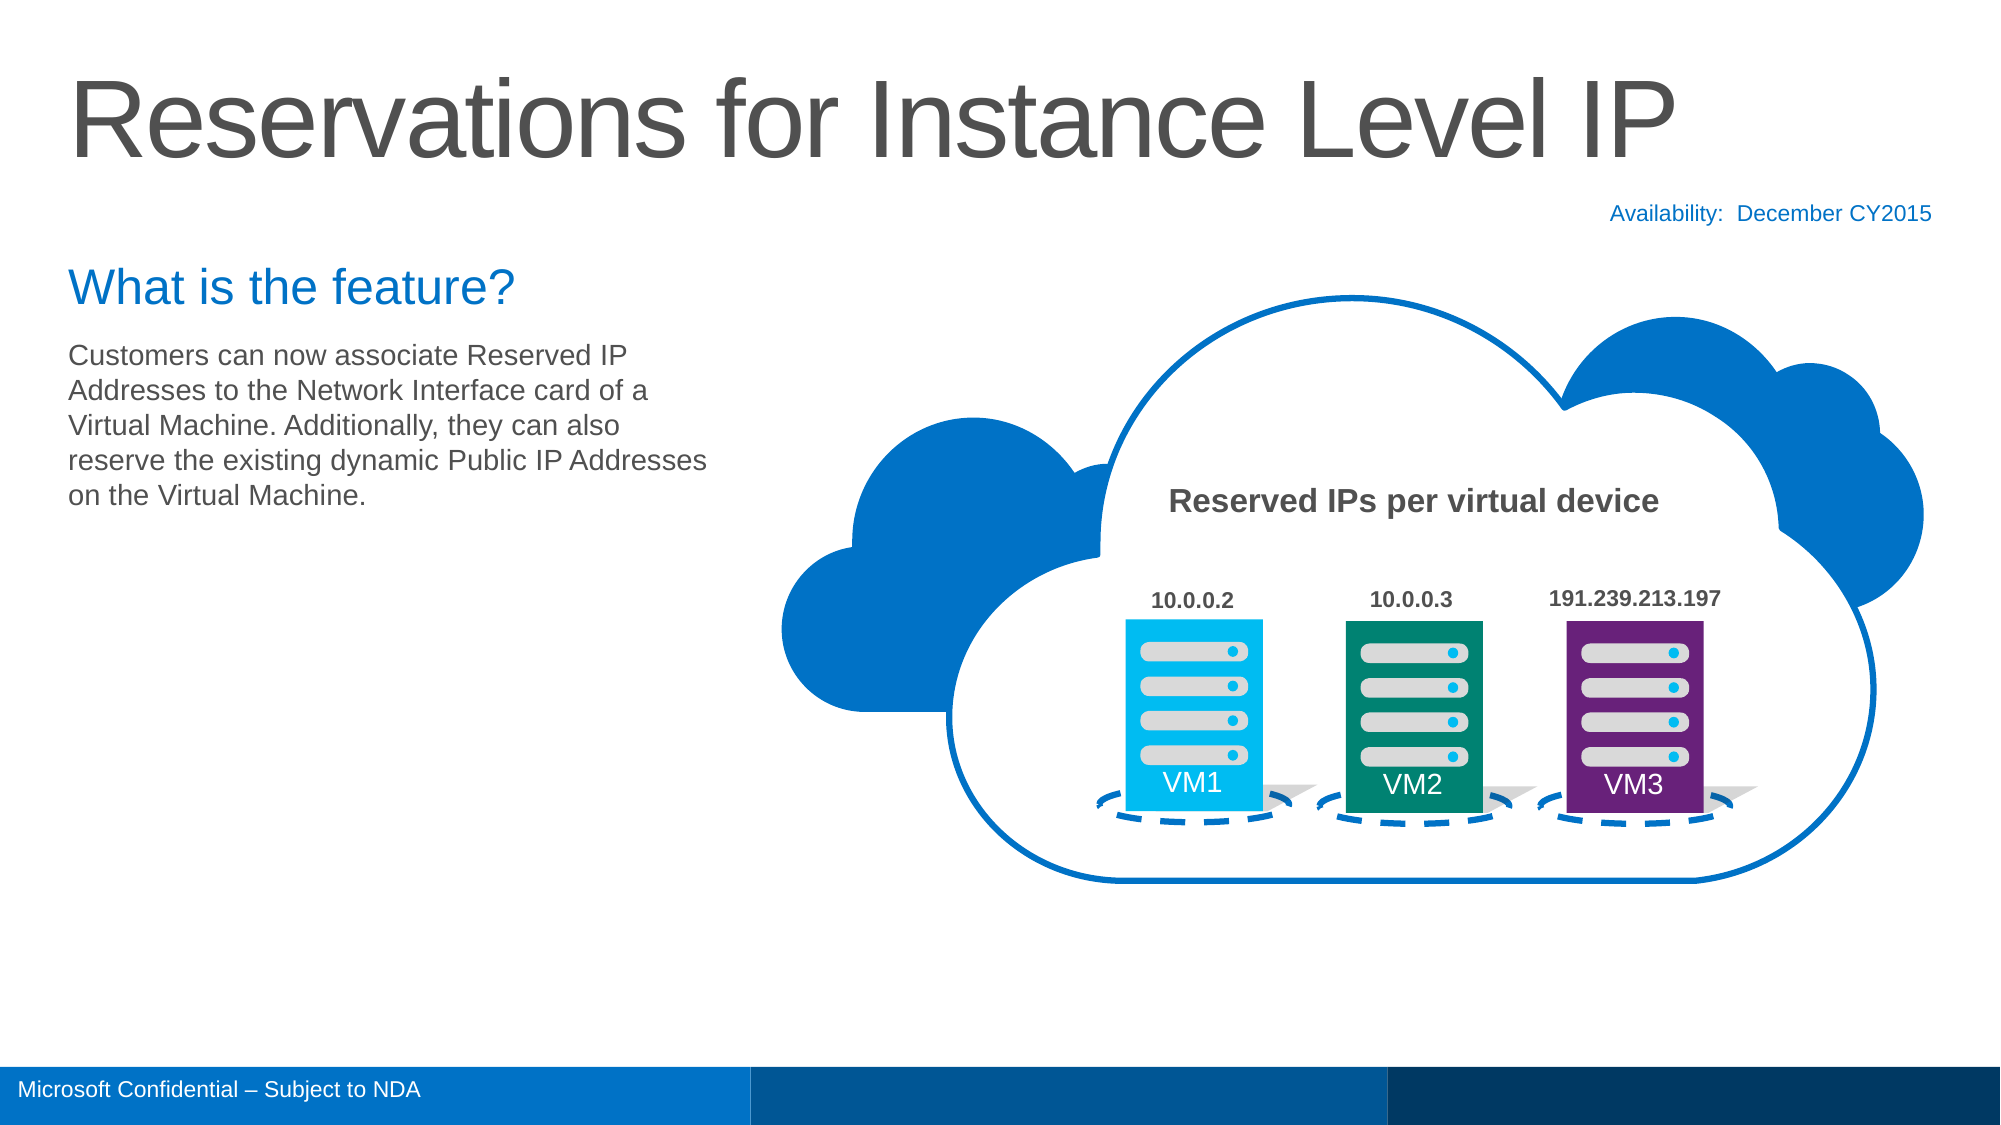

# Reservations for Instance Level IP
Availability:  December CY2015
What is the feature?

Customers can now associate Reserved IP Addresses to the Network Interface card of a Virtual Machine. Additionally, they can also reserve the existing dynamic Public IP Addresses on the Virtual Machine.

Reserved IPs per virtual device
191.239.213.197
10.0.0.3
10.0.0.2

VM1

VM2

VM3